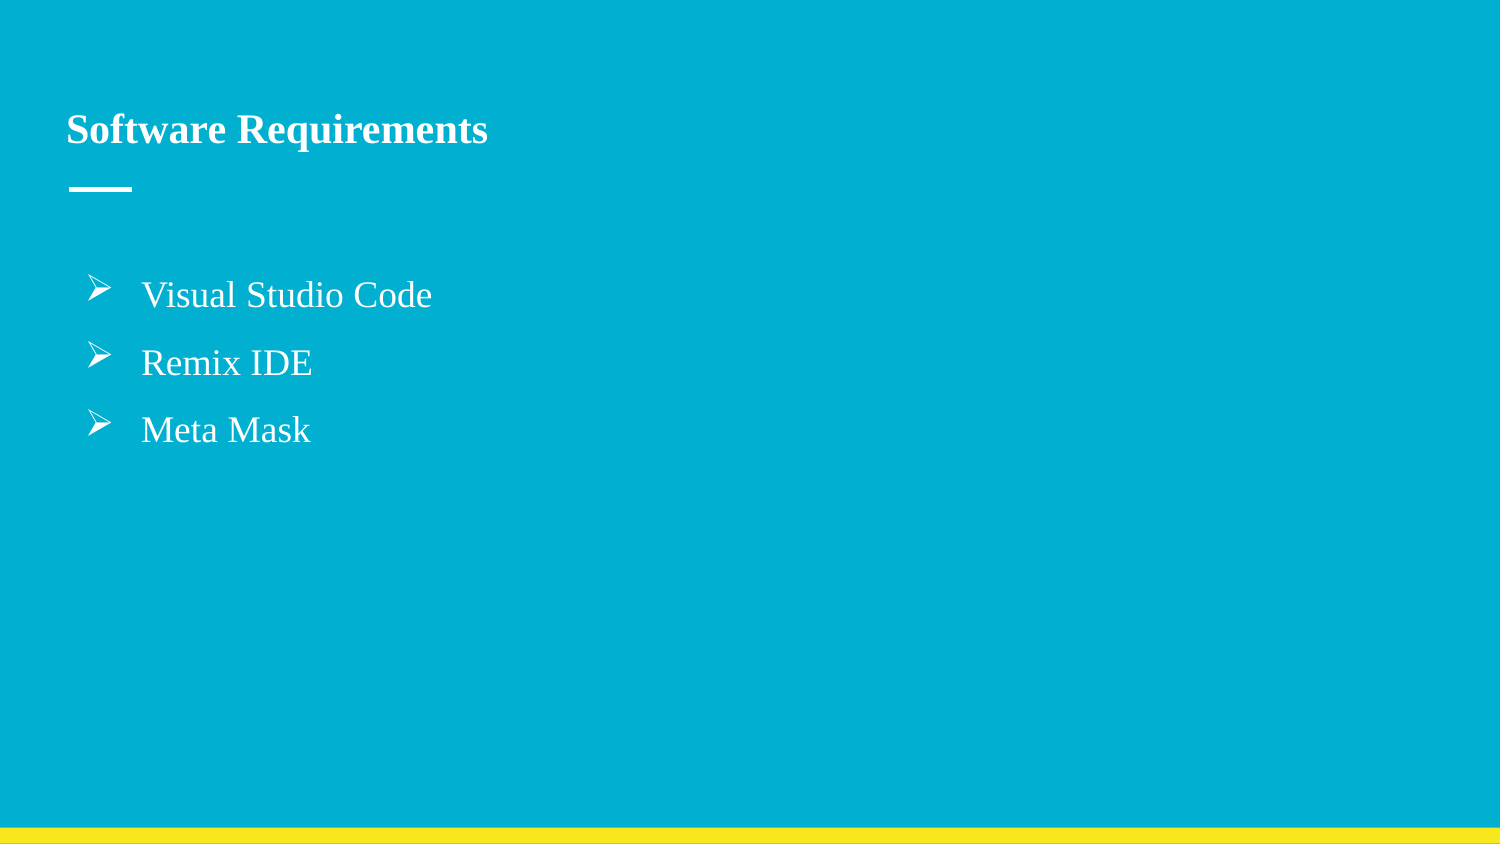

# Software Requirements
Visual Studio Code
Remix IDE
Meta Mask